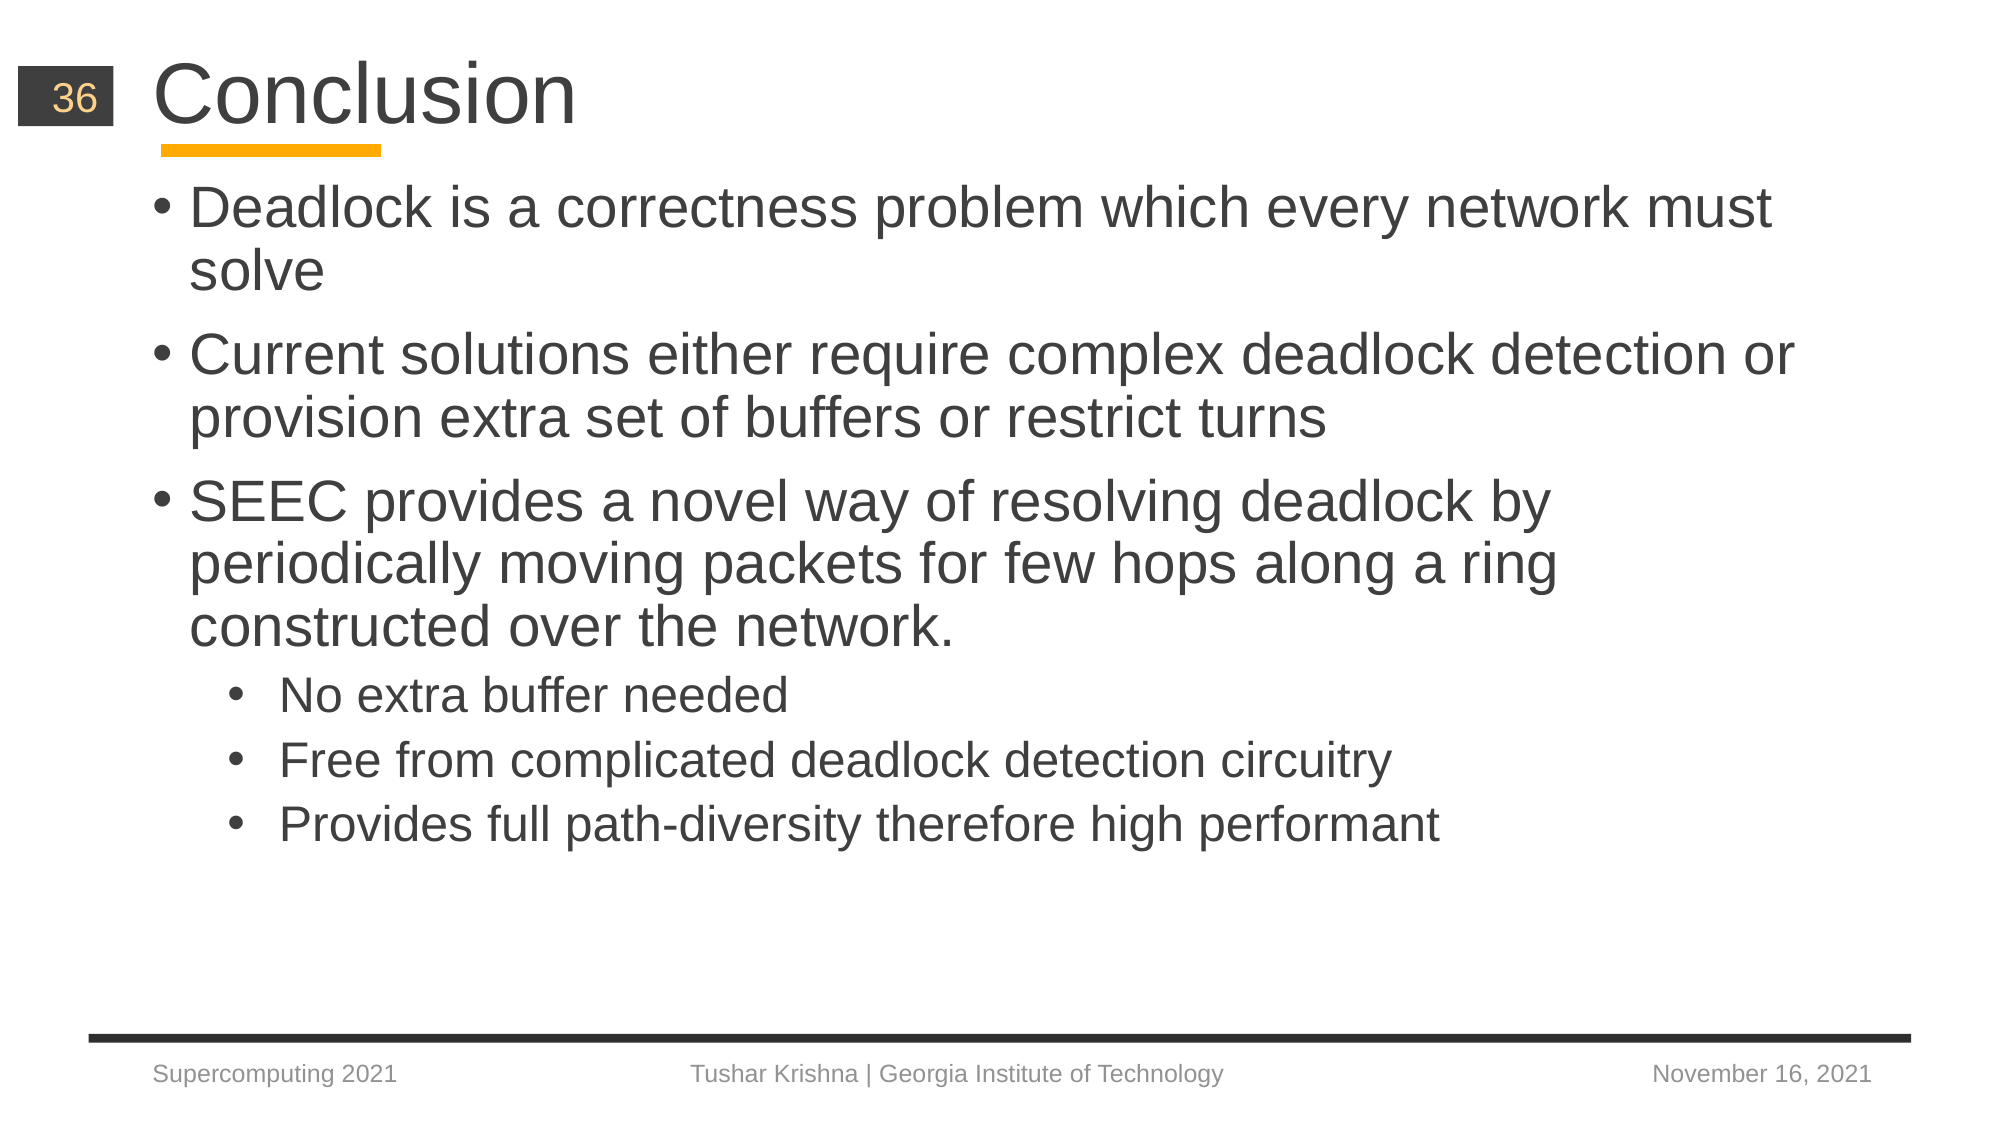

# Conclusion
36
Deadlock is a correctness problem which every network must solve
Current solutions either require complex deadlock detection or provision extra set of buffers or restrict turns
SEEC provides a novel way of resolving deadlock by periodically moving packets for few hops along a ring constructed over the network.
 No extra buffer needed
 Free from complicated deadlock detection circuitry
 Provides full path-diversity therefore high performant

Supercomputing 2021                                          Tushar Krishna | Georgia Institute of Technology
November 16, 2021